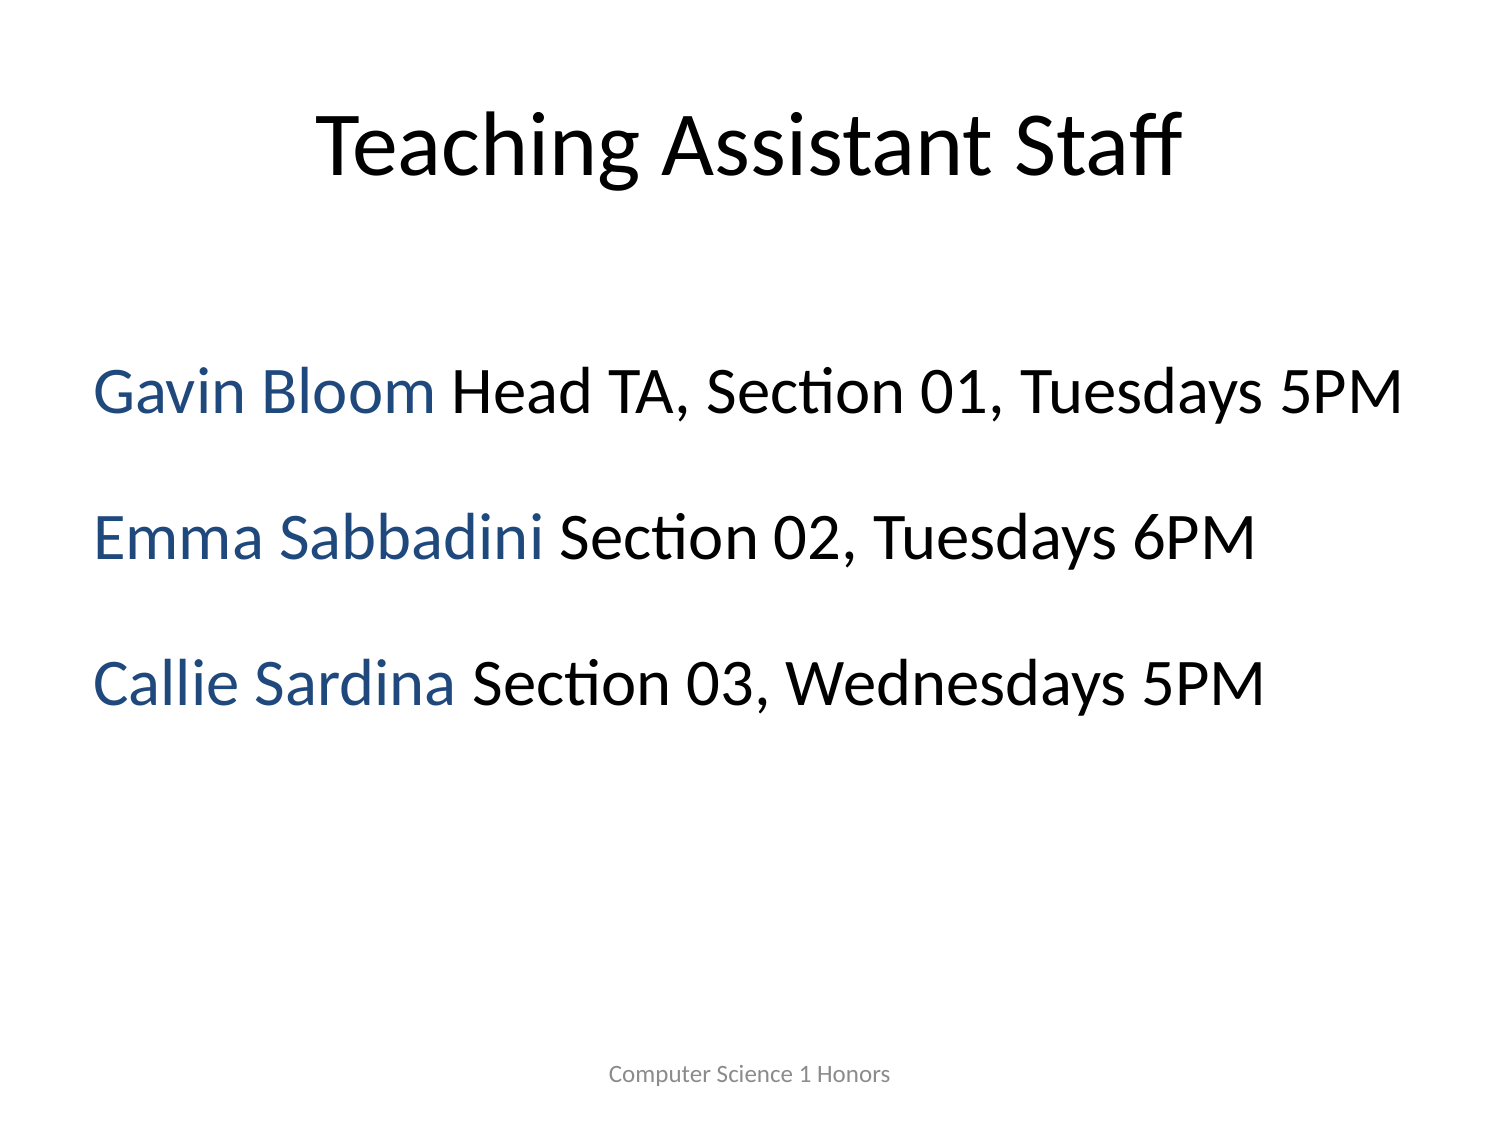

# Teaching Assistant Staff
Gavin Bloom Head TA, Section 01, Tuesdays 5PM

Emma Sabbadini Section 02, Tuesdays 6PM

Callie Sardina Section 03, Wednesdays 5PM
Computer Science 1 Honors